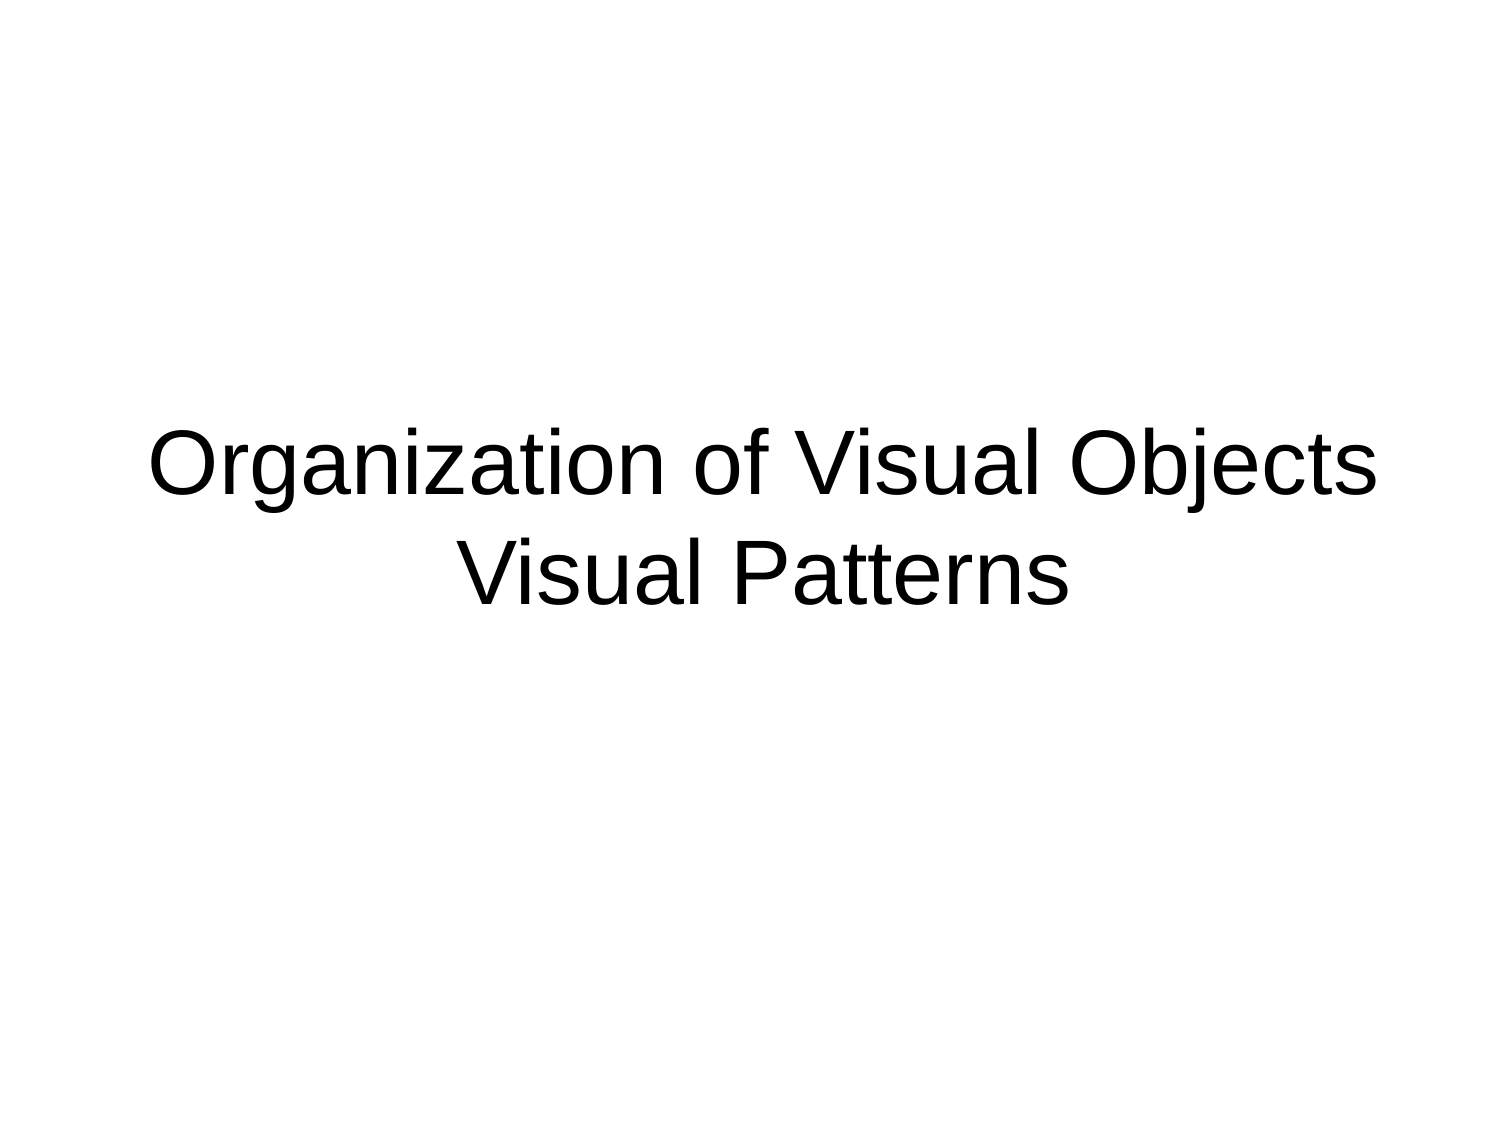

# Organization of Visual Objects Visual Patterns